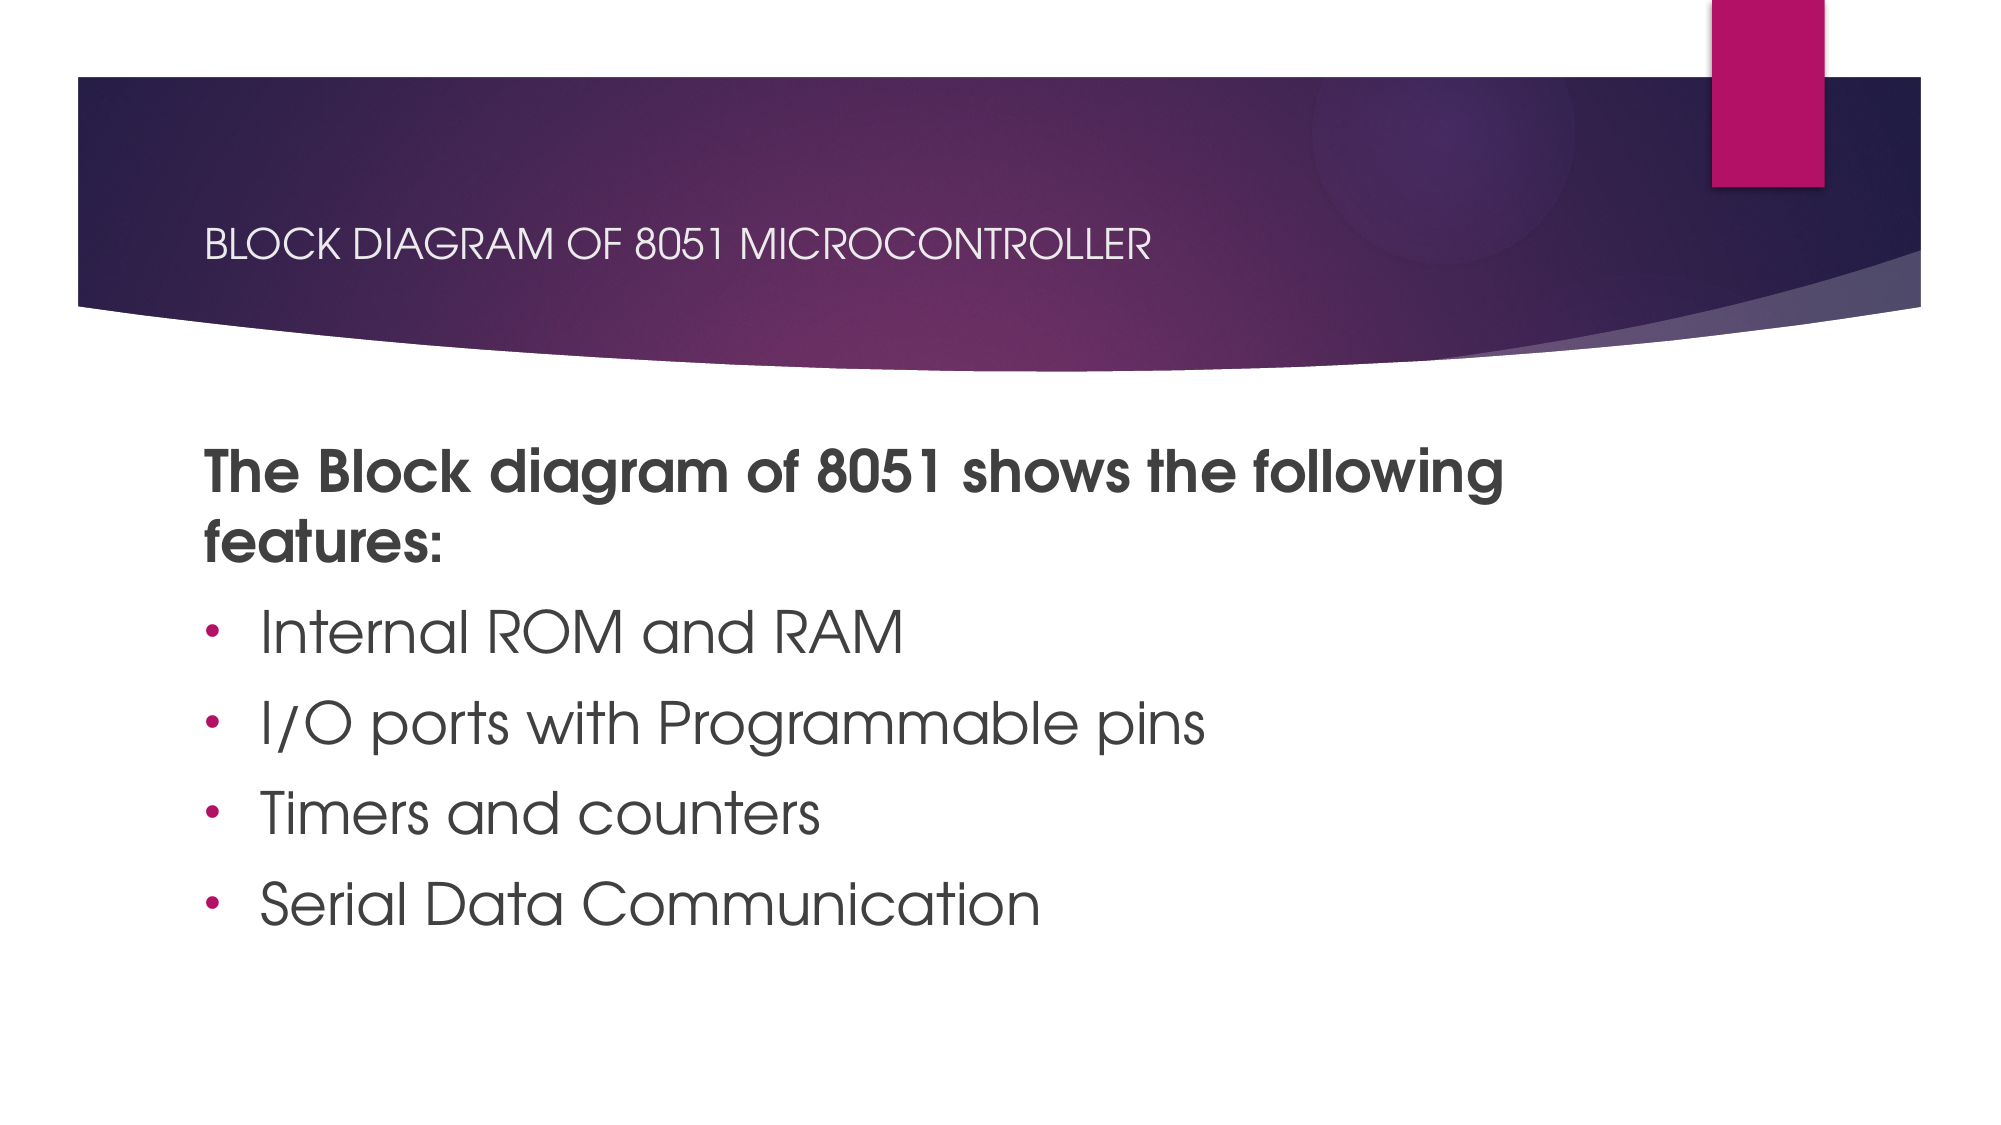

# BLOCK DIAGRAM OF 8051 MICROCONTROLLER
The Block diagram of 8051 shows the following features:
Internal ROM and RAM
I/O ports with Programmable pins
Timers and counters
Serial Data Communication